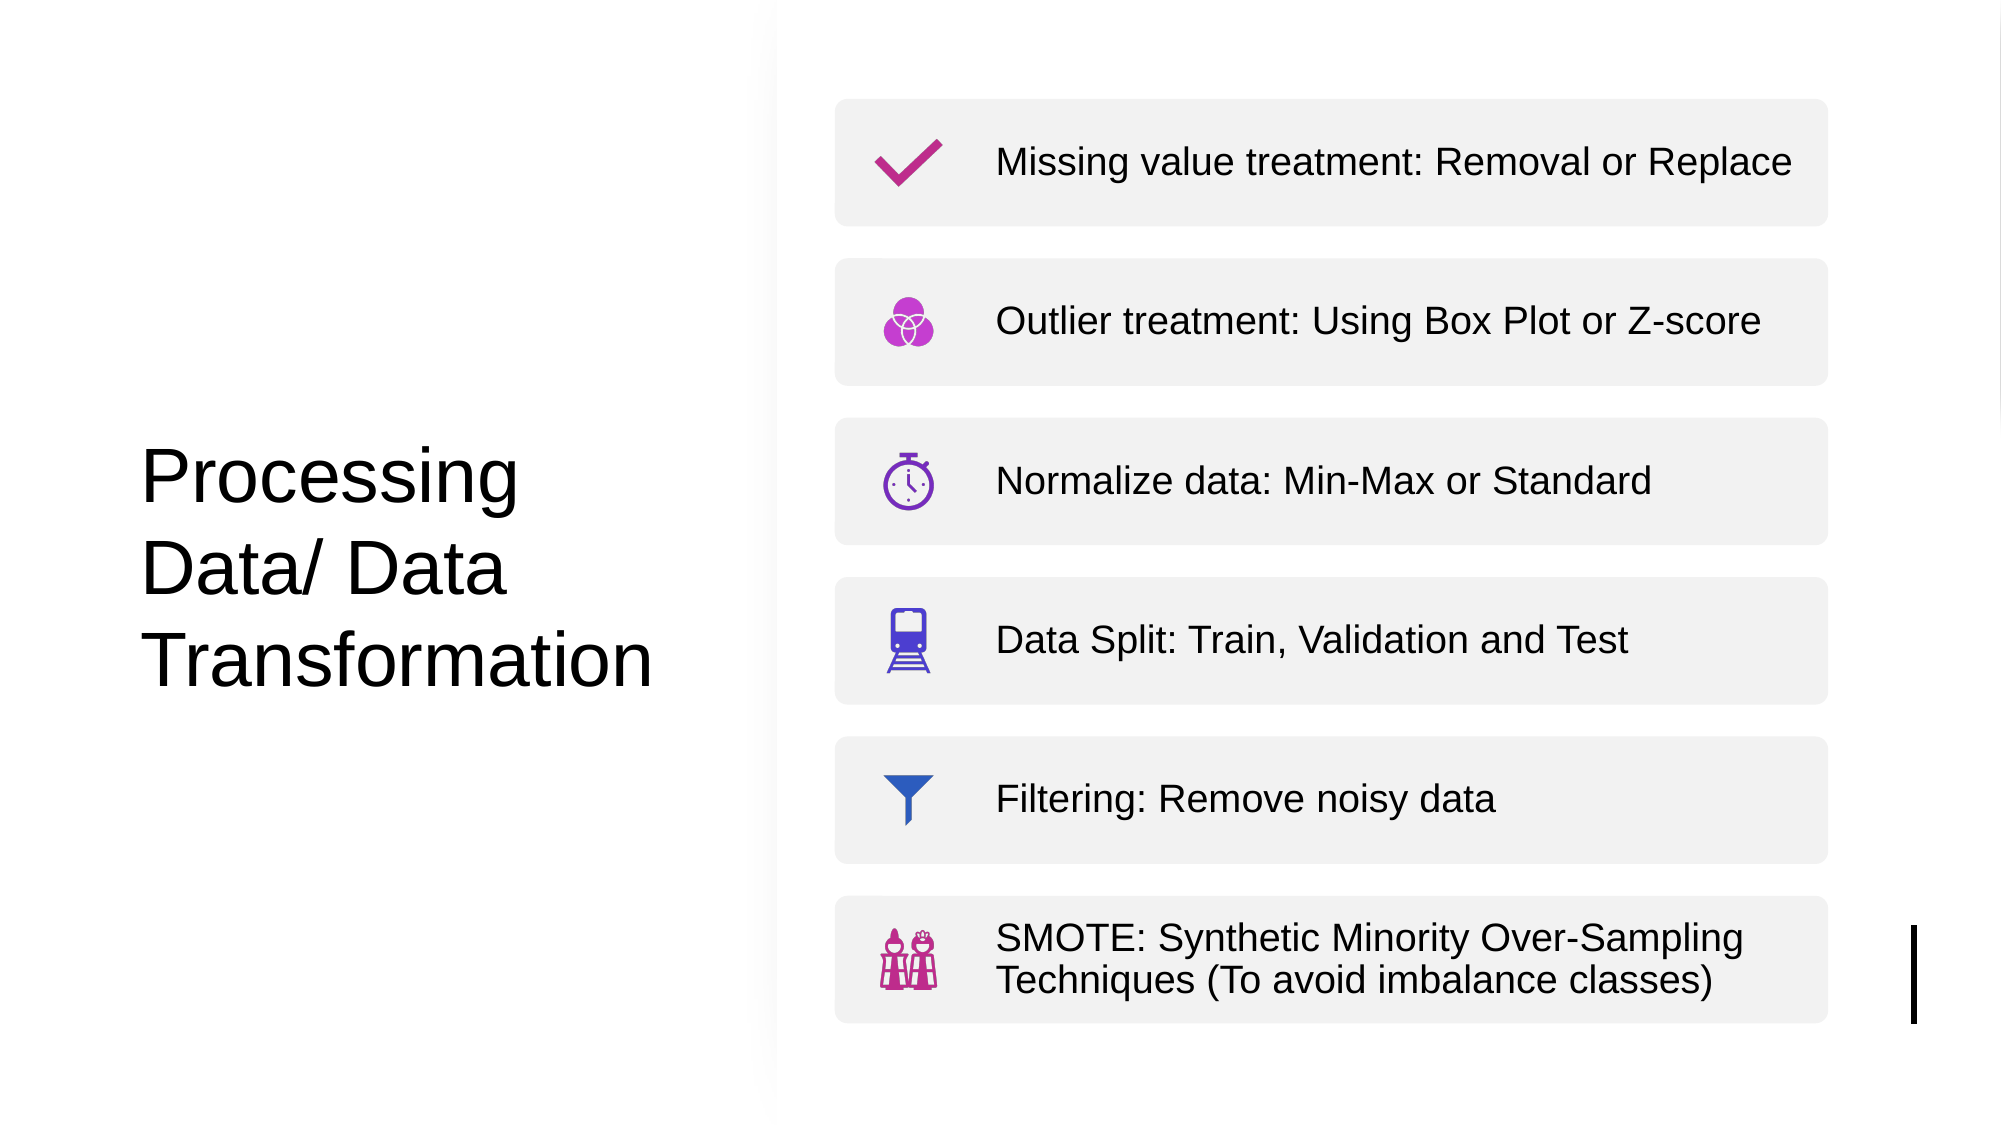

Missing value treatment: Removal or Replace
Outlier treatment: Using Box Plot or Z-score
Normalize data: Min-Max or Standard
Data Split: Train, Validation and Test
Filtering: Remove noisy data
SMOTE: Synthetic Minority Over-Sampling Techniques (To avoid imbalance classes)
# Processing Data/ Data Transformation